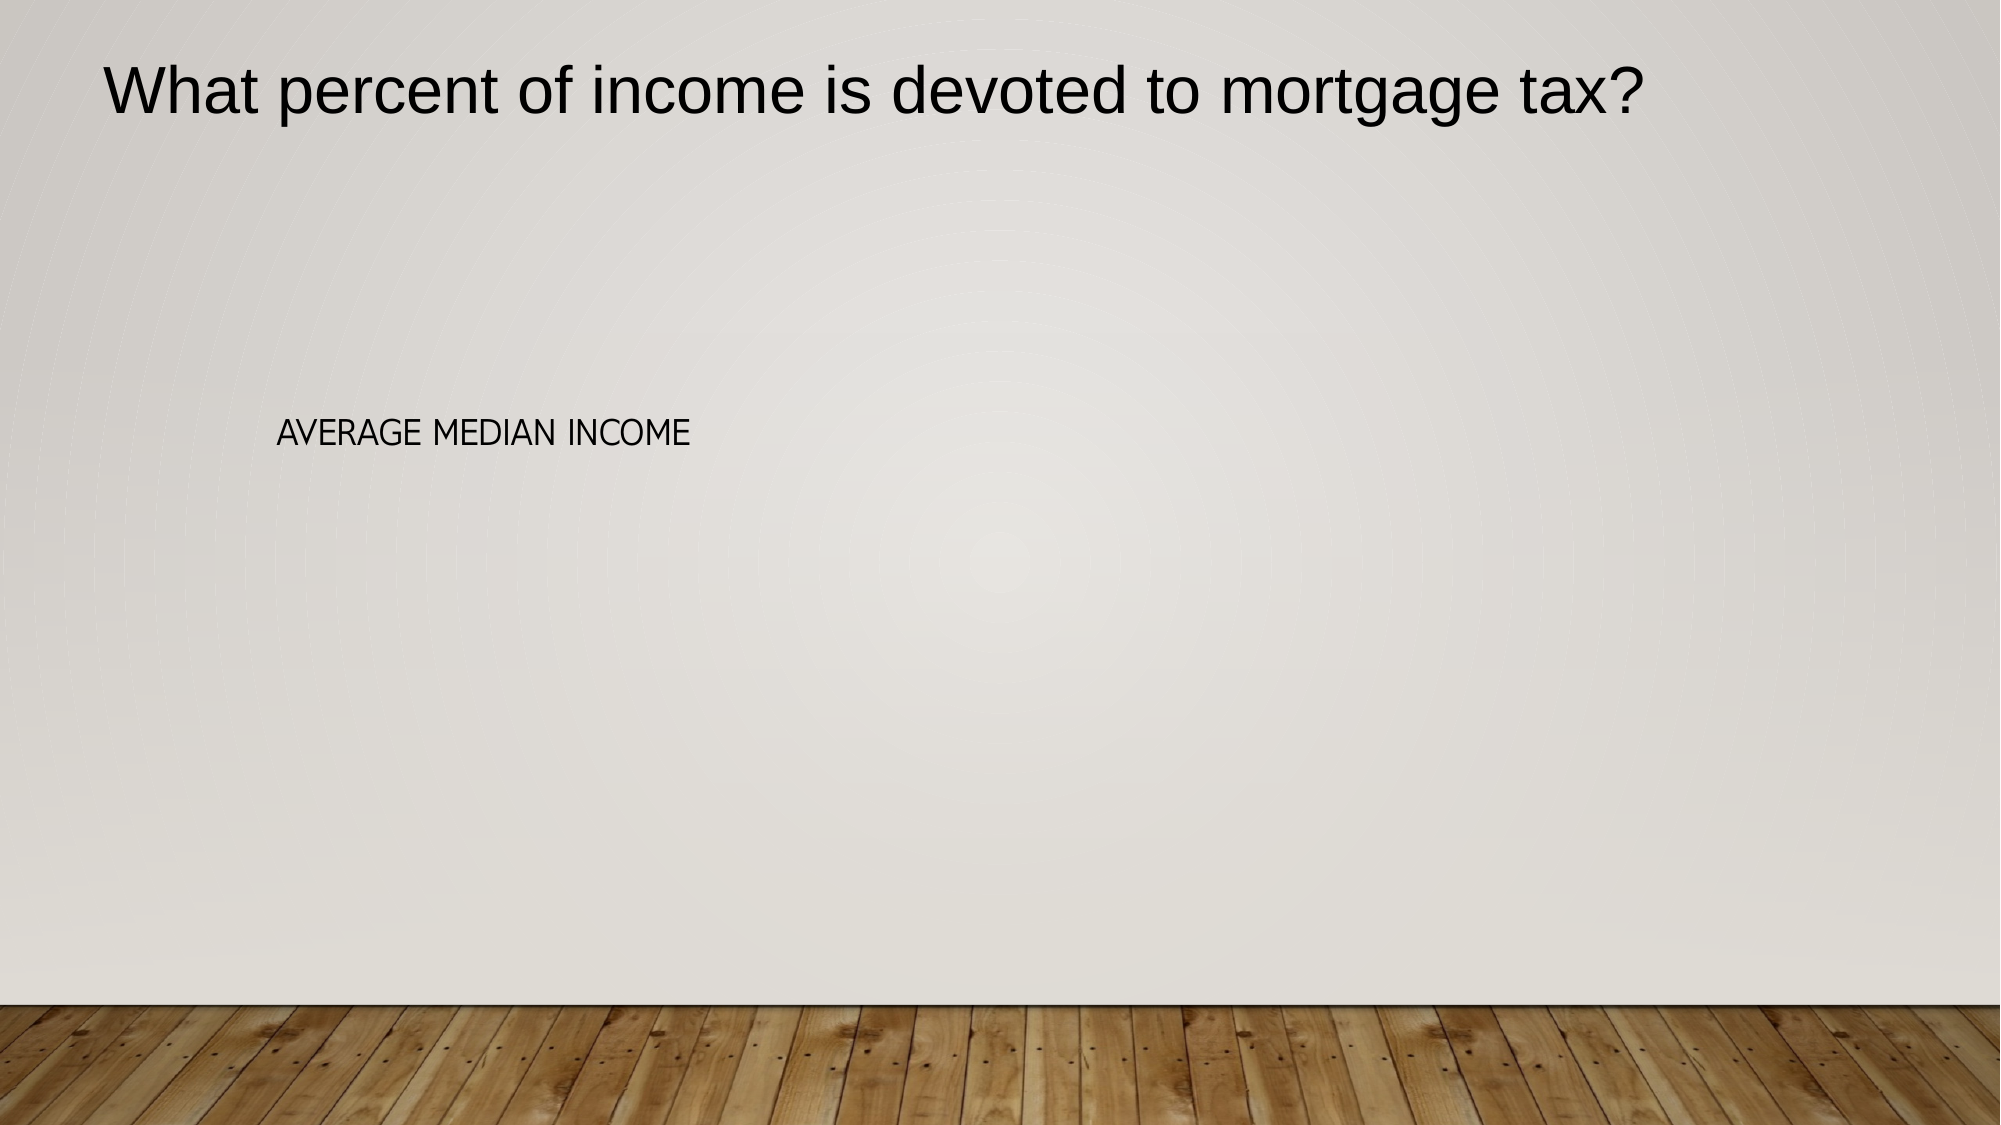

What percent of income is devoted to mortgage tax?
AVERAGE MEDIAN INCOME